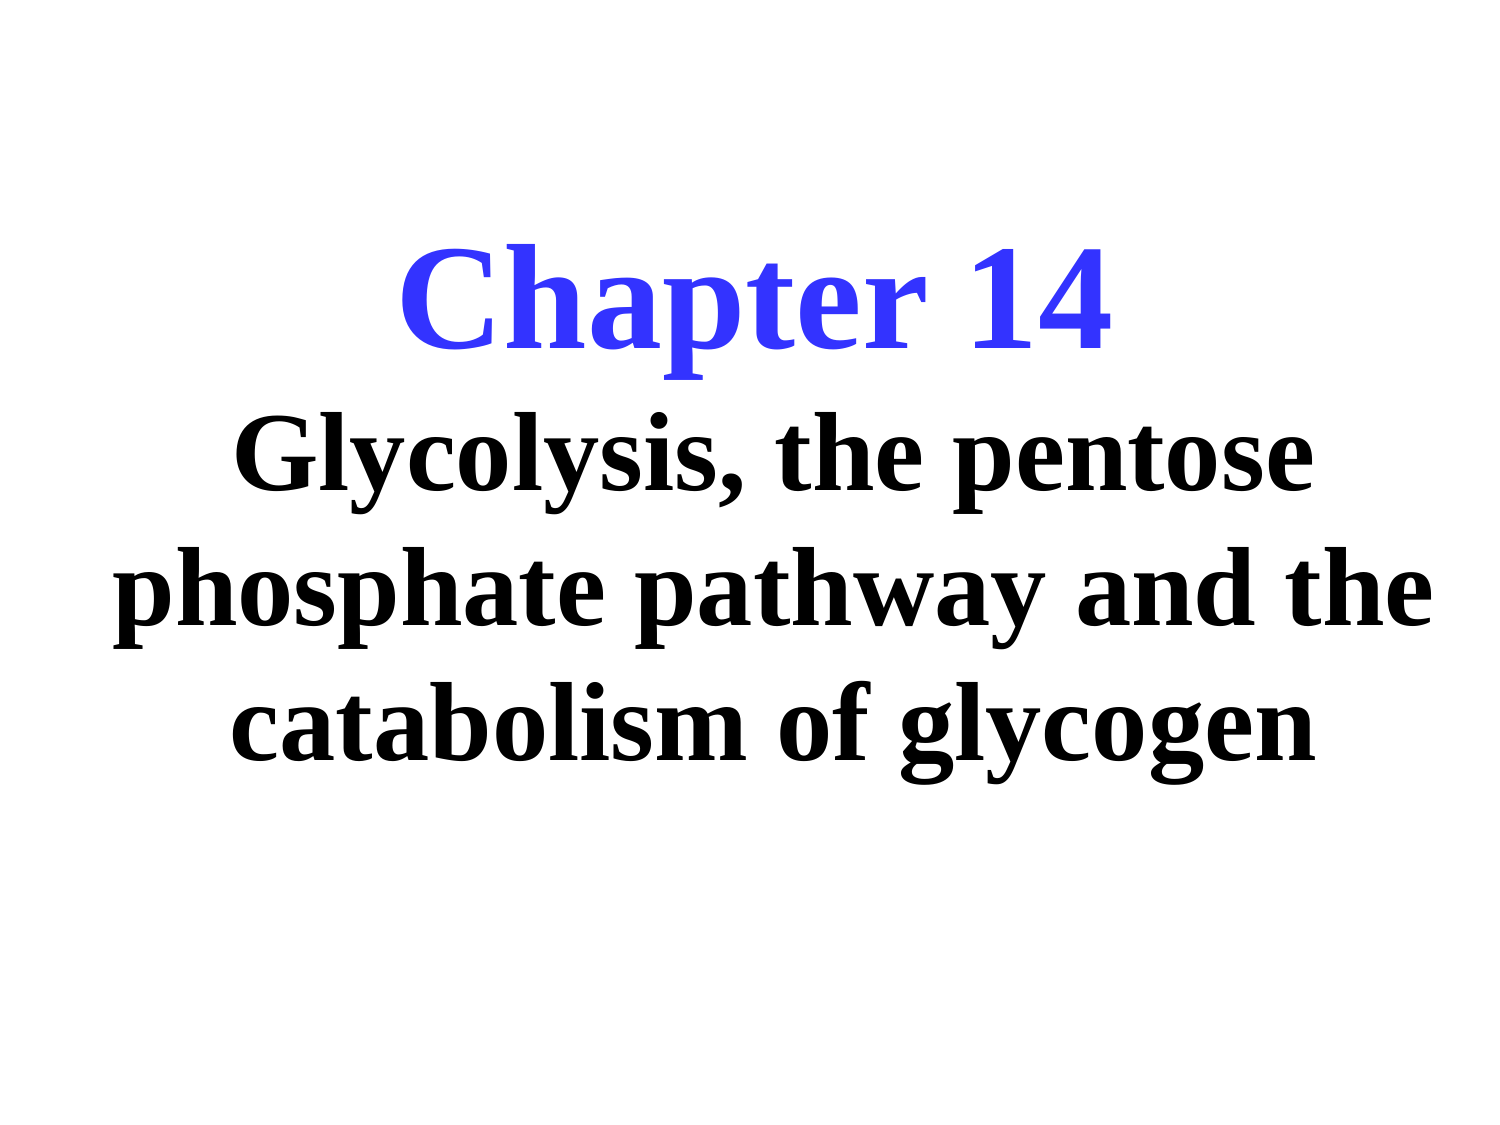

# Chapter 14 Glycolysis, the pentose phosphate pathway and the catabolism of glycogen